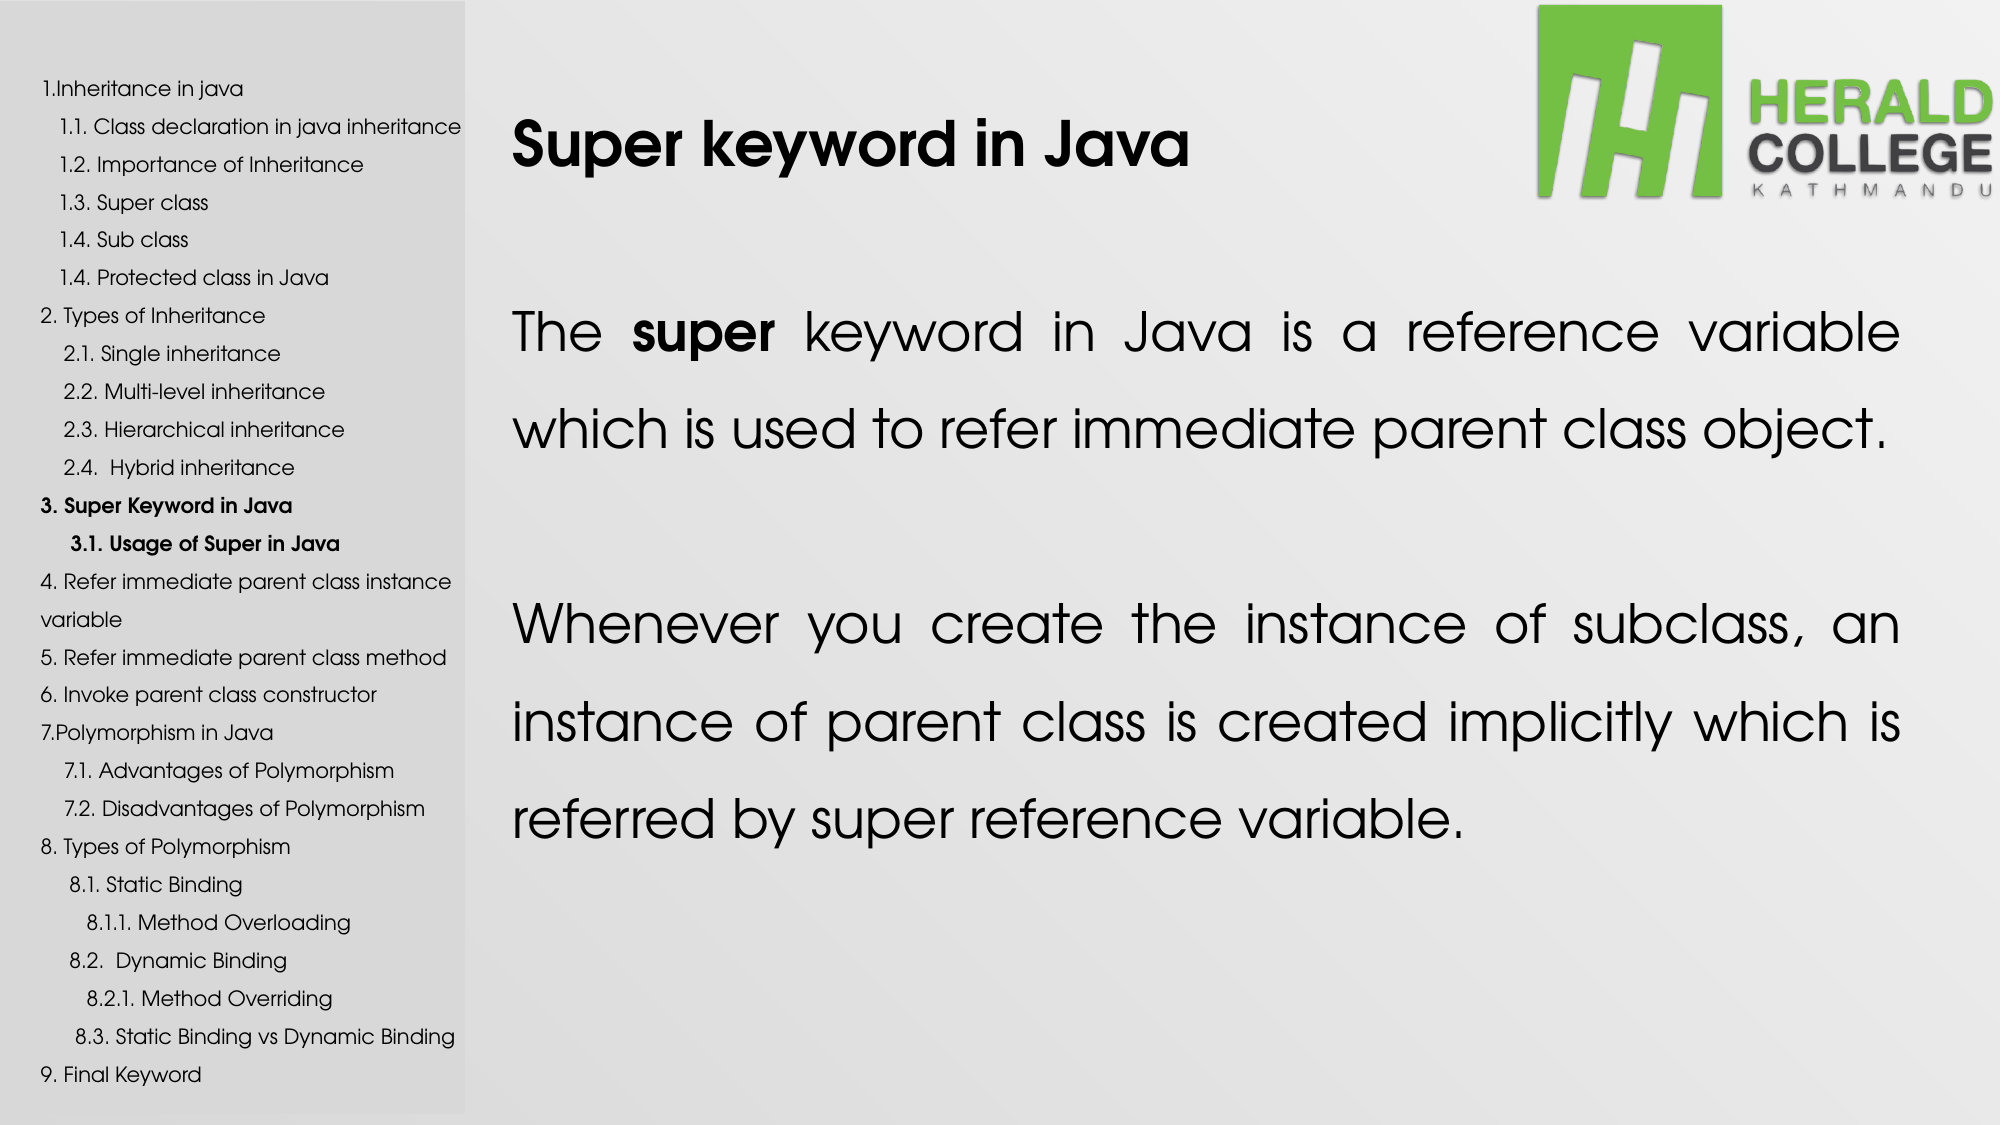

1.Inheritance in java
   1.1. Class declaration in java inheritance
   1.2. Importance of Inheritance
   1.3. Super class
   1.4. Sub class
   1.4. Protected class in Java
2. Types of Inheritance
    2.1. Single inheritance
    2.2. Multi-level inheritance
    2.3. Hierarchical inheritance
    2.4.  Hybrid inheritance
3. Super Keyword in Java
     3.1. Usage of Super in Java
4. Refer immediate parent class instance variable
5. Refer immediate parent class method
6. Invoke parent class constructor
7.Polymorphism in Java
    7.1. Advantages of Polymorphism
    7.2. Disadvantages of Polymorphism
8. Types of Polymorphism
     8.1. Static Binding
        8.1.1. Method Overloading
     8.2.  Dynamic Binding
        8.2.1. Method Overriding
      8.3. Static Binding vs Dynamic Binding
9. Final Keyword

Super keyword in Java

The super keyword in Java is a reference variable which is used to refer immediate parent class object.

Whenever you create the instance of subclass, an instance of parent class is created implicitly which is referred by super reference variable.